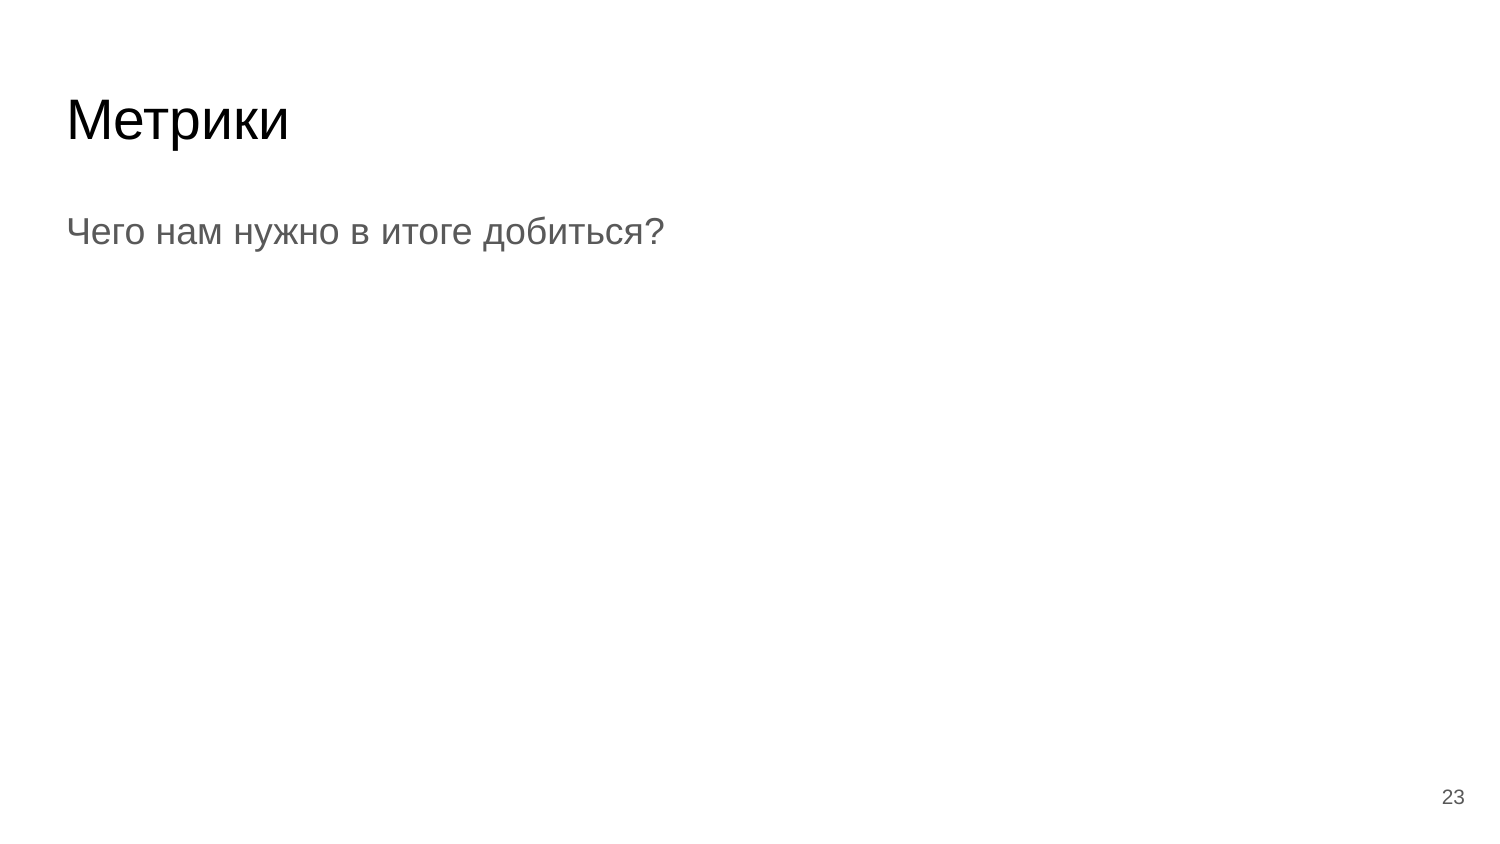

# Метрики
Чего нам нужно в итоге добиться?
23